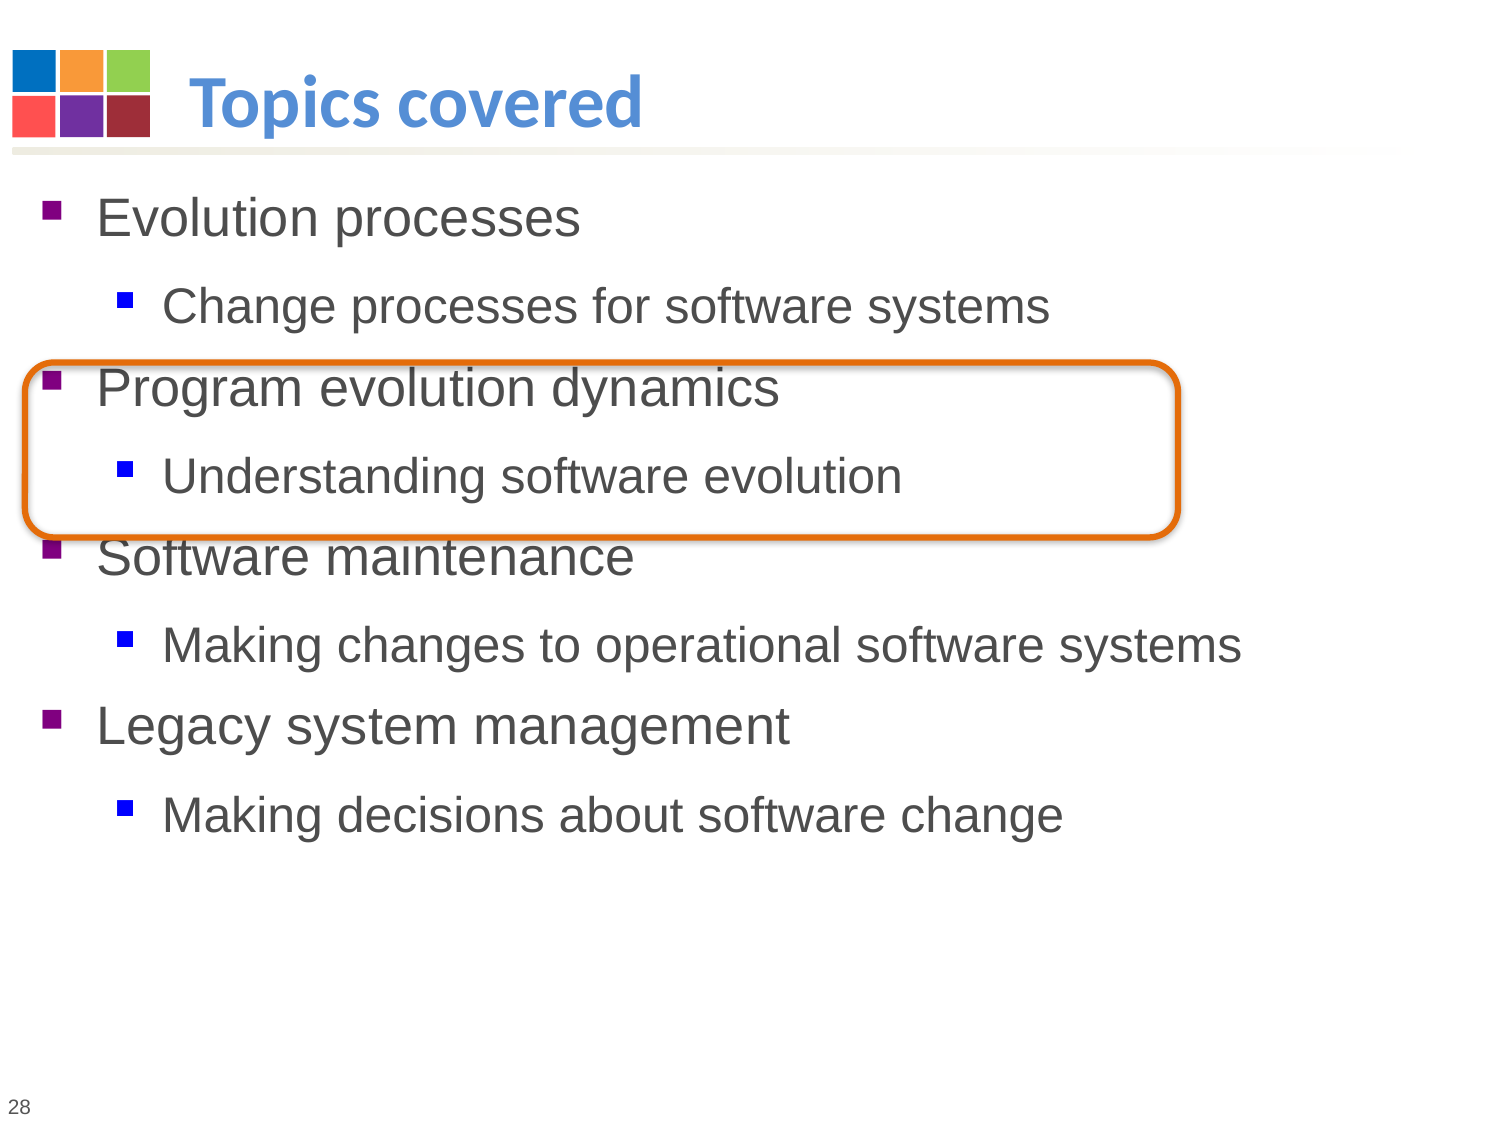

# Topics covered
Evolution processes
Change processes for software systems
Program evolution dynamics
Understanding software evolution
Software maintenance
Making changes to operational software systems
Legacy system management
Making decisions about software change